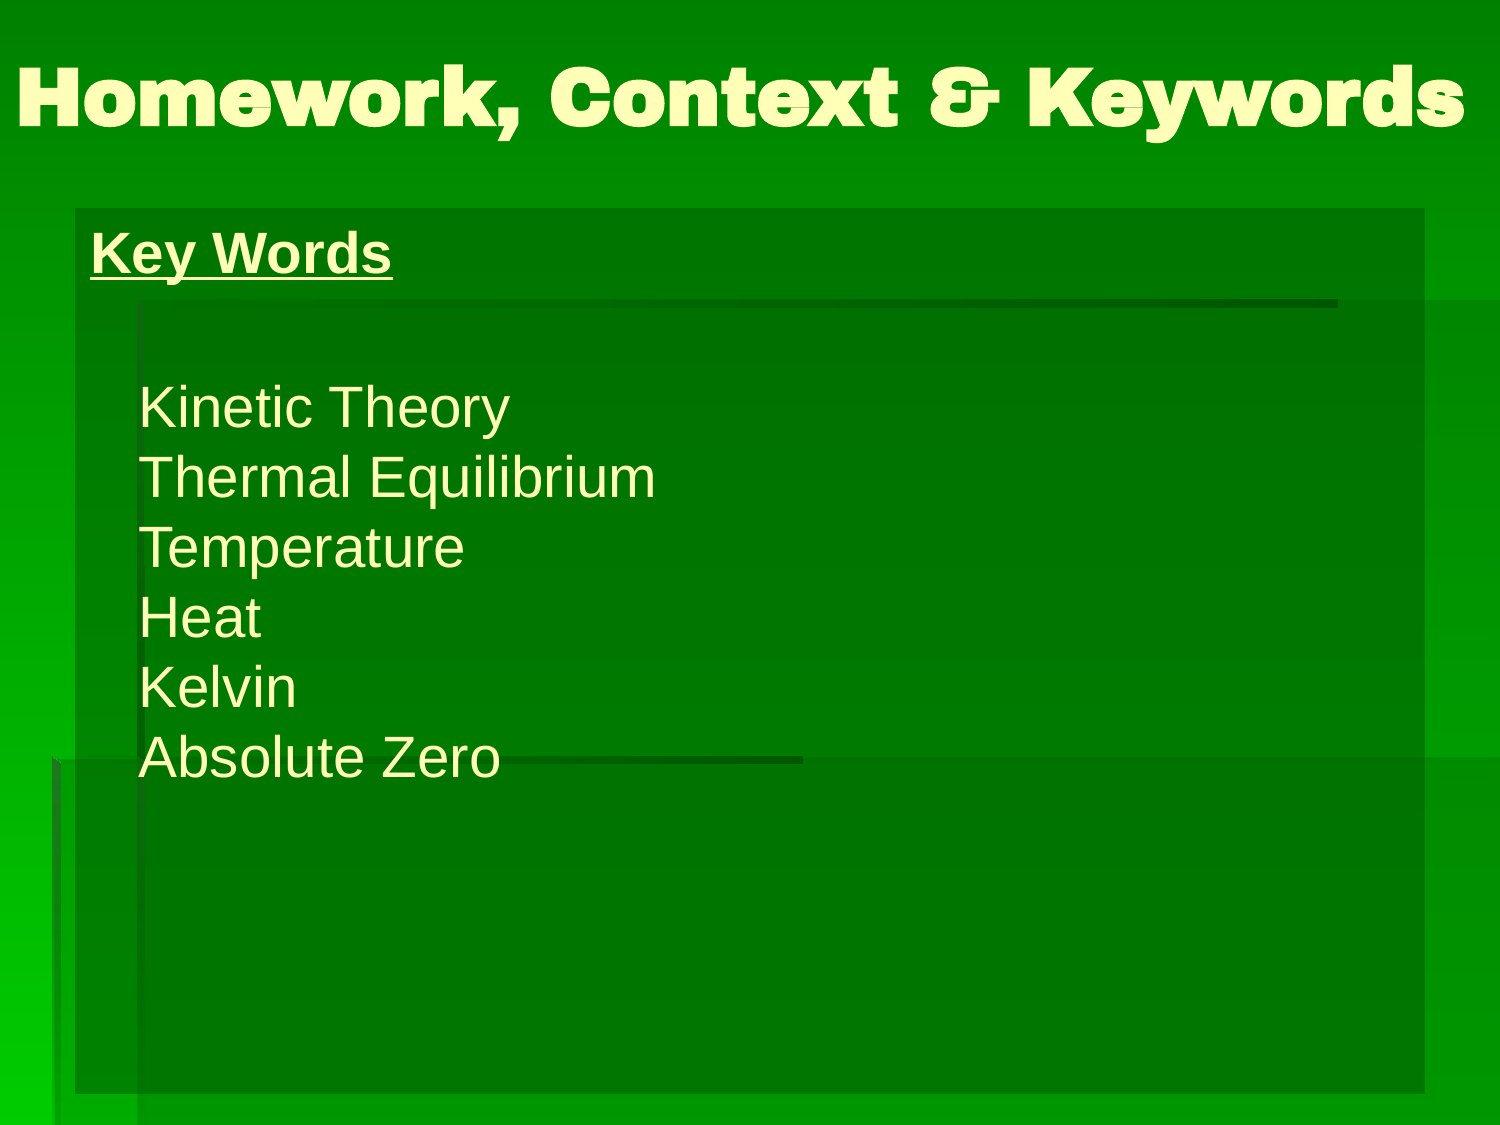

# Homework, Context & Keywords
Key Words

Kinetic Theory
Thermal Equilibrium
Temperature
Heat
Kelvin
Absolute Zero